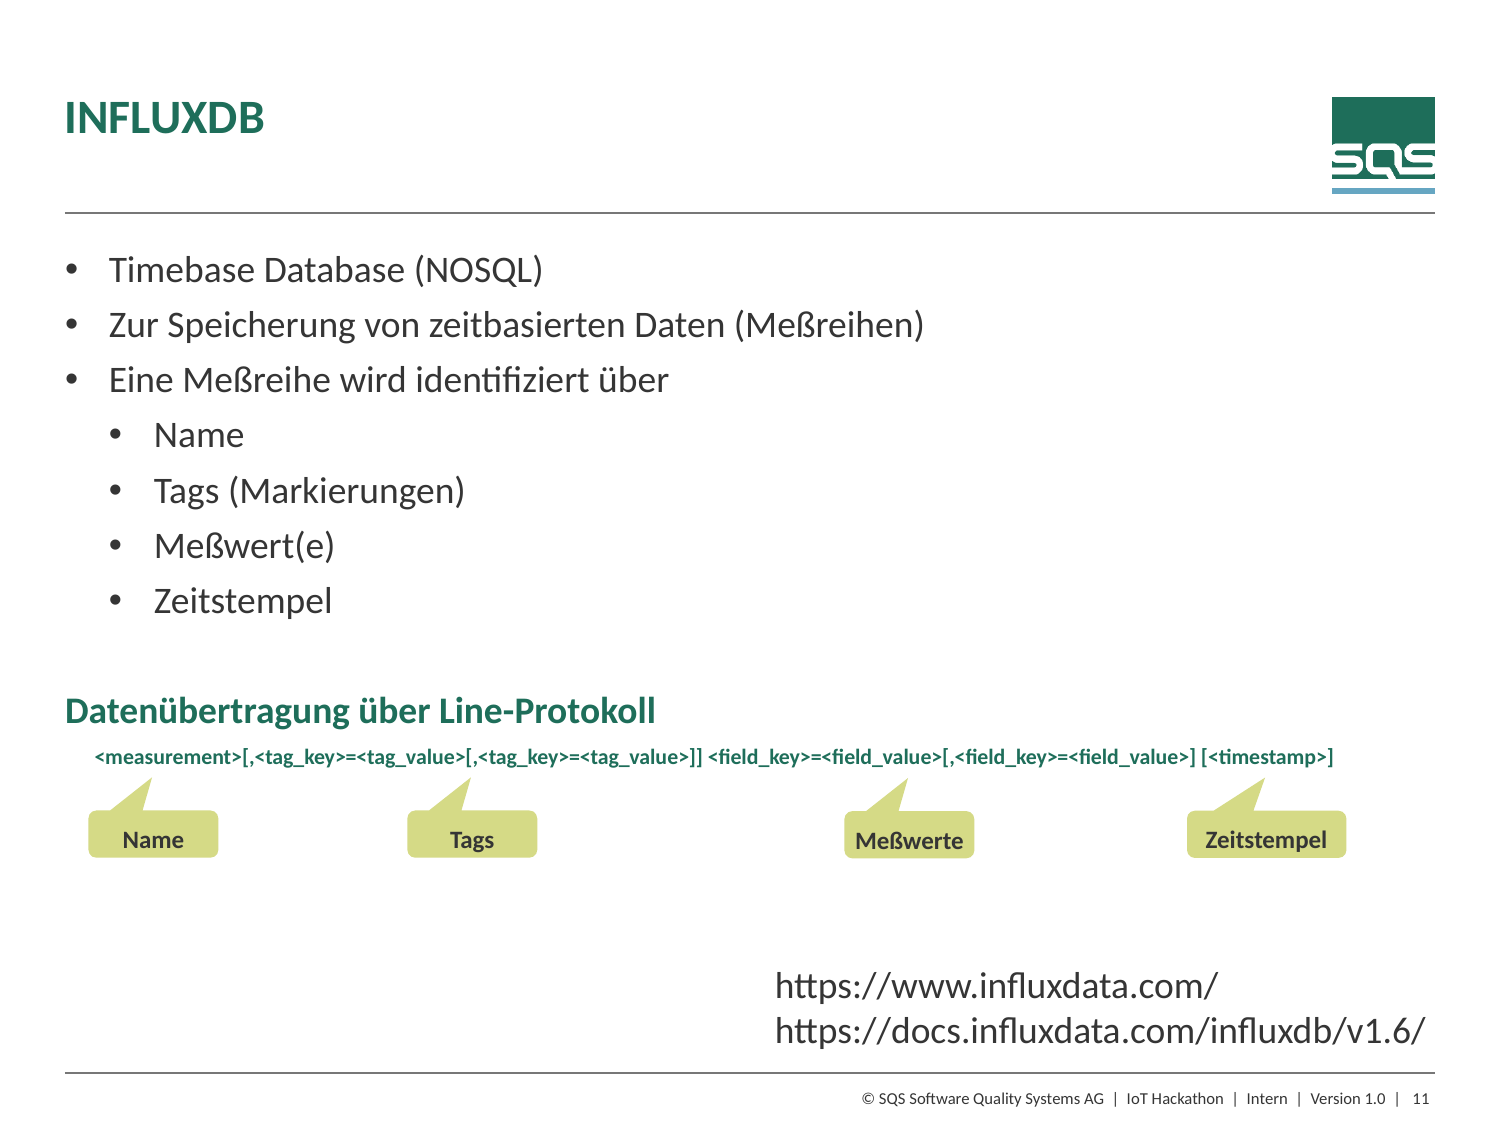

# INFLUXDB
Timebase Database (NOSQL)
Zur Speicherung von zeitbasierten Daten (Meßreihen)
Eine Meßreihe wird identifiziert über
Name
Tags (Markierungen)
Meßwert(e)
Zeitstempel

Datenübertragung über Line-Protokoll
<measurement>[,<tag_key>=<tag_value>[,<tag_key>=<tag_value>]] <field_key>=<field_value>[,<field_key>=<field_value>] [<timestamp>]

Name
Tags
Zeitstempel
Meßwerte
https://www.influxdata.com/
https://docs.influxdata.com/influxdb/v1.6/
11
© SQS Software Quality Systems AG  |  IoT Hackathon  |  Intern  |  Version 1.0  |